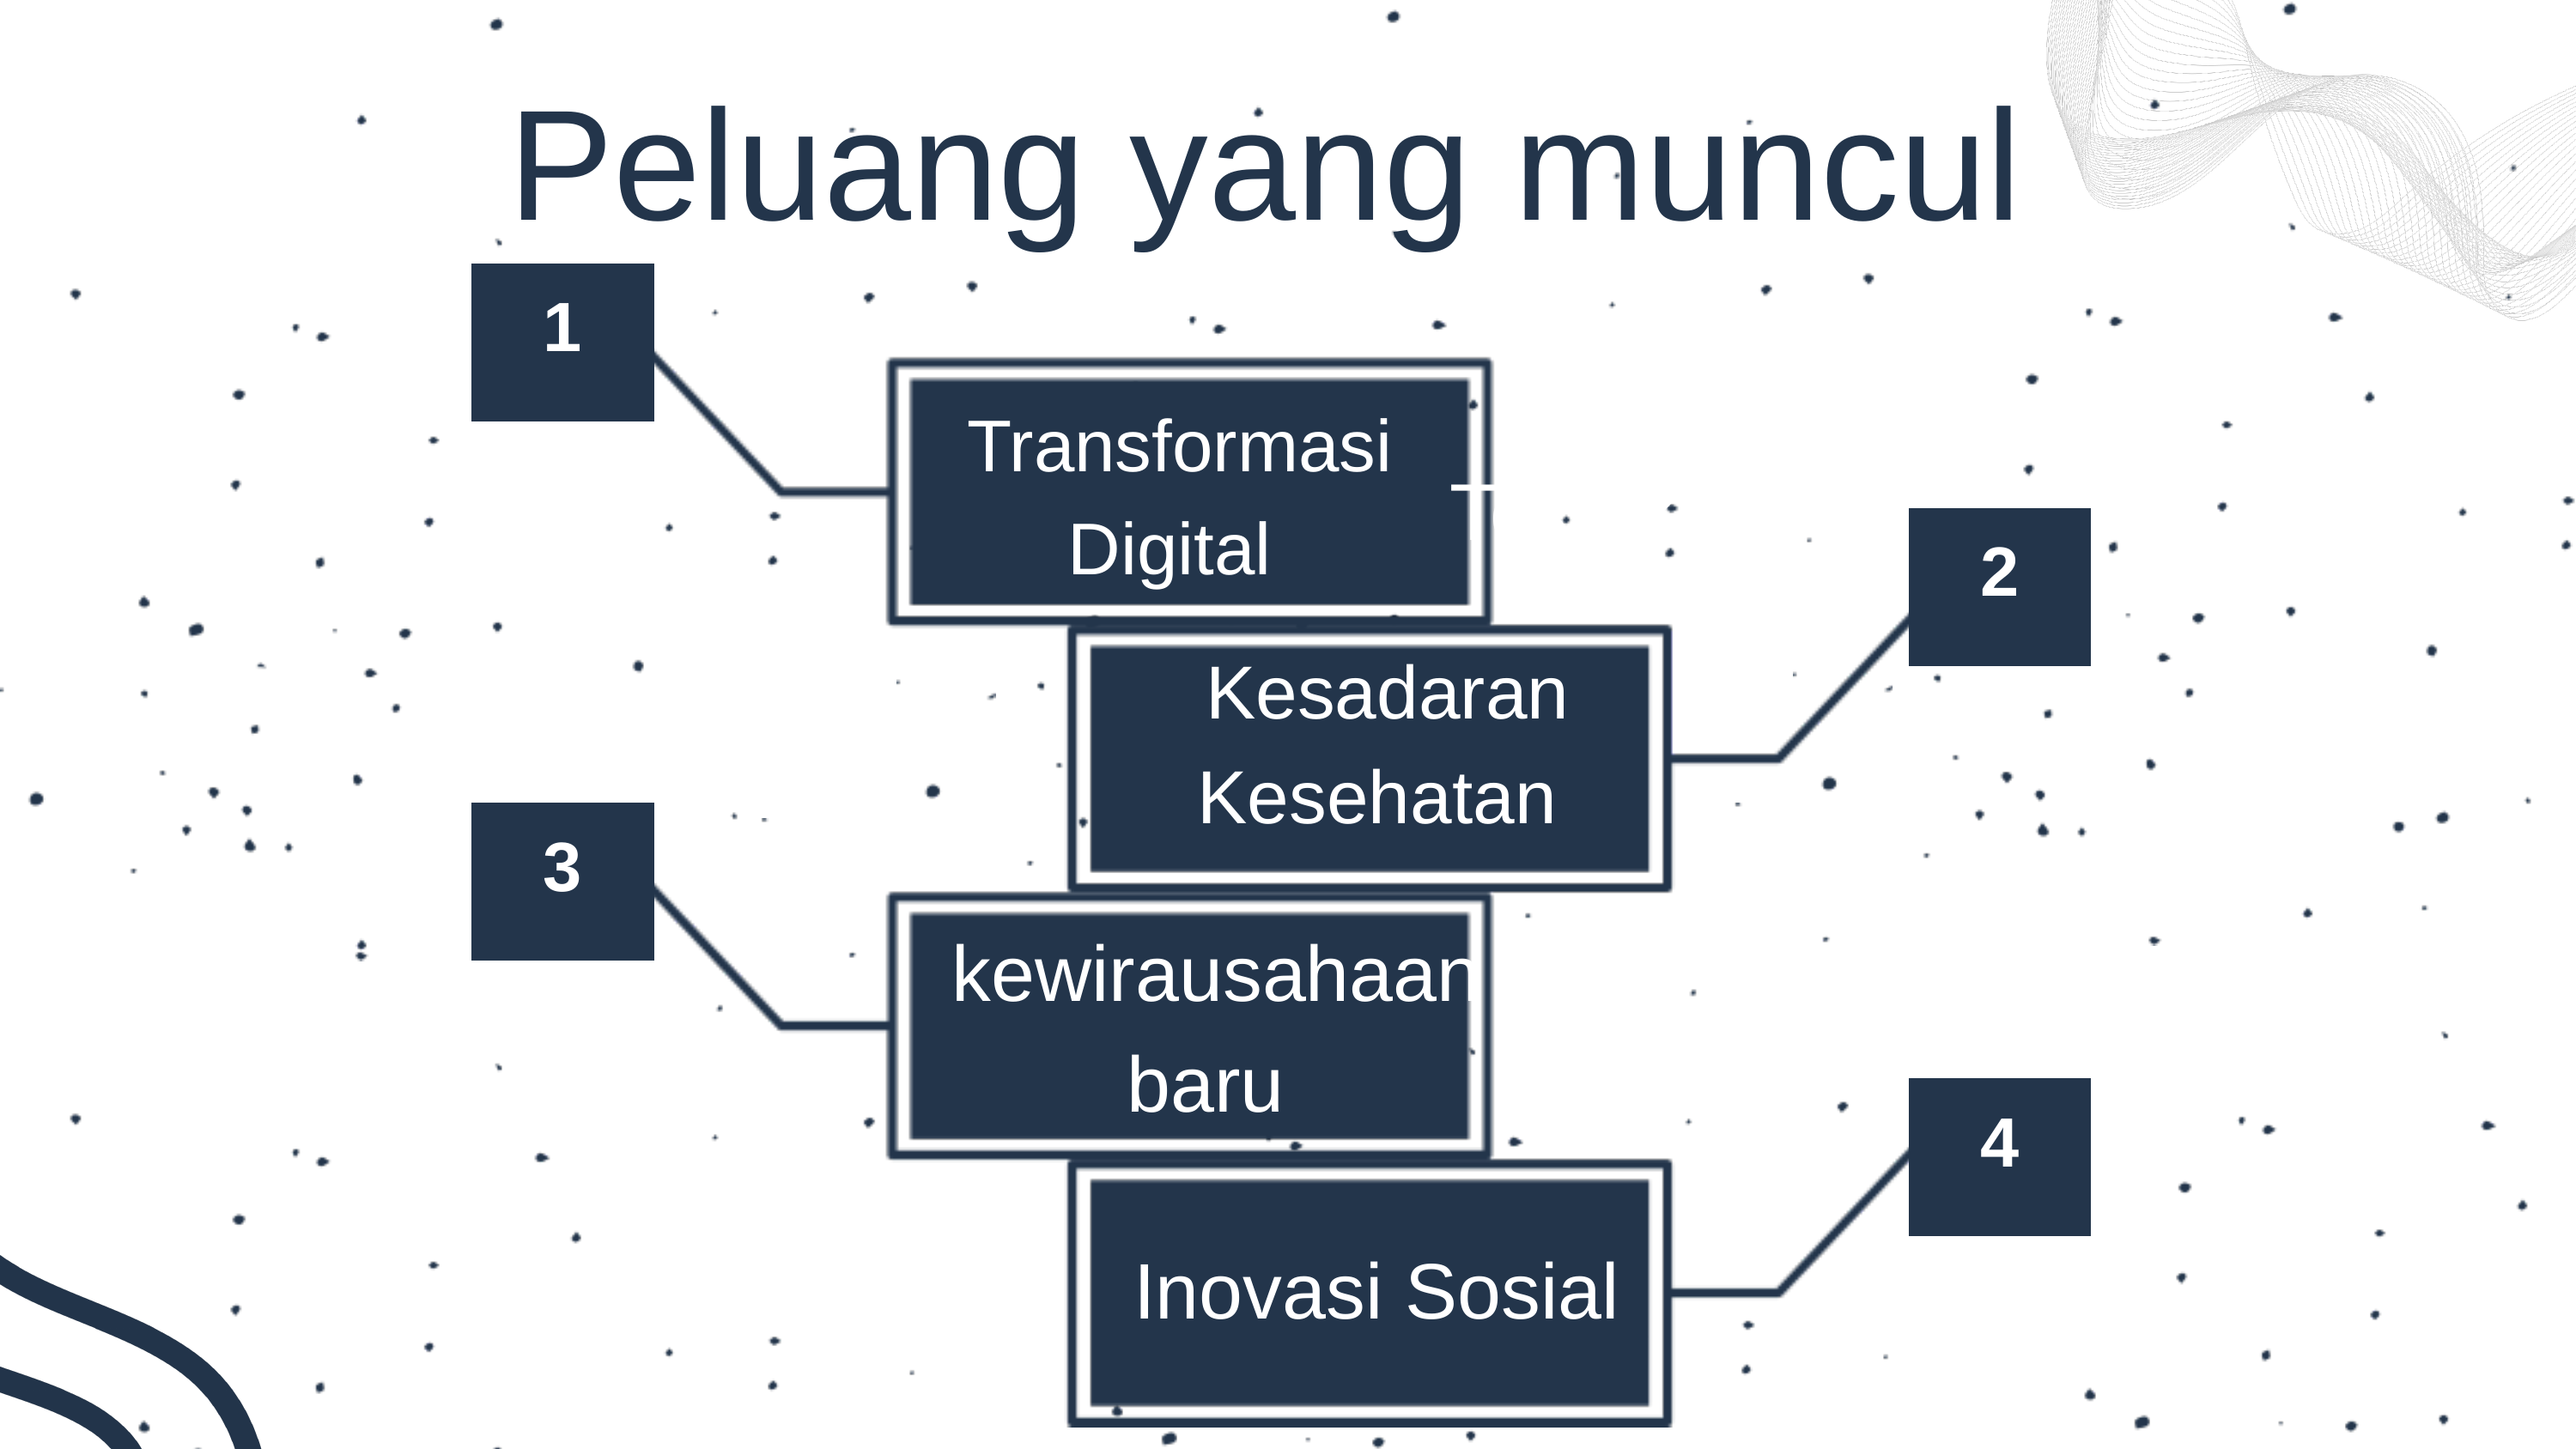

Peluang yang muncul

1

Transformasi Digital
Teknik 1

2
Kesadaran Kesehatan

3

kewirausahaan baru

4
Inovasi Sosial